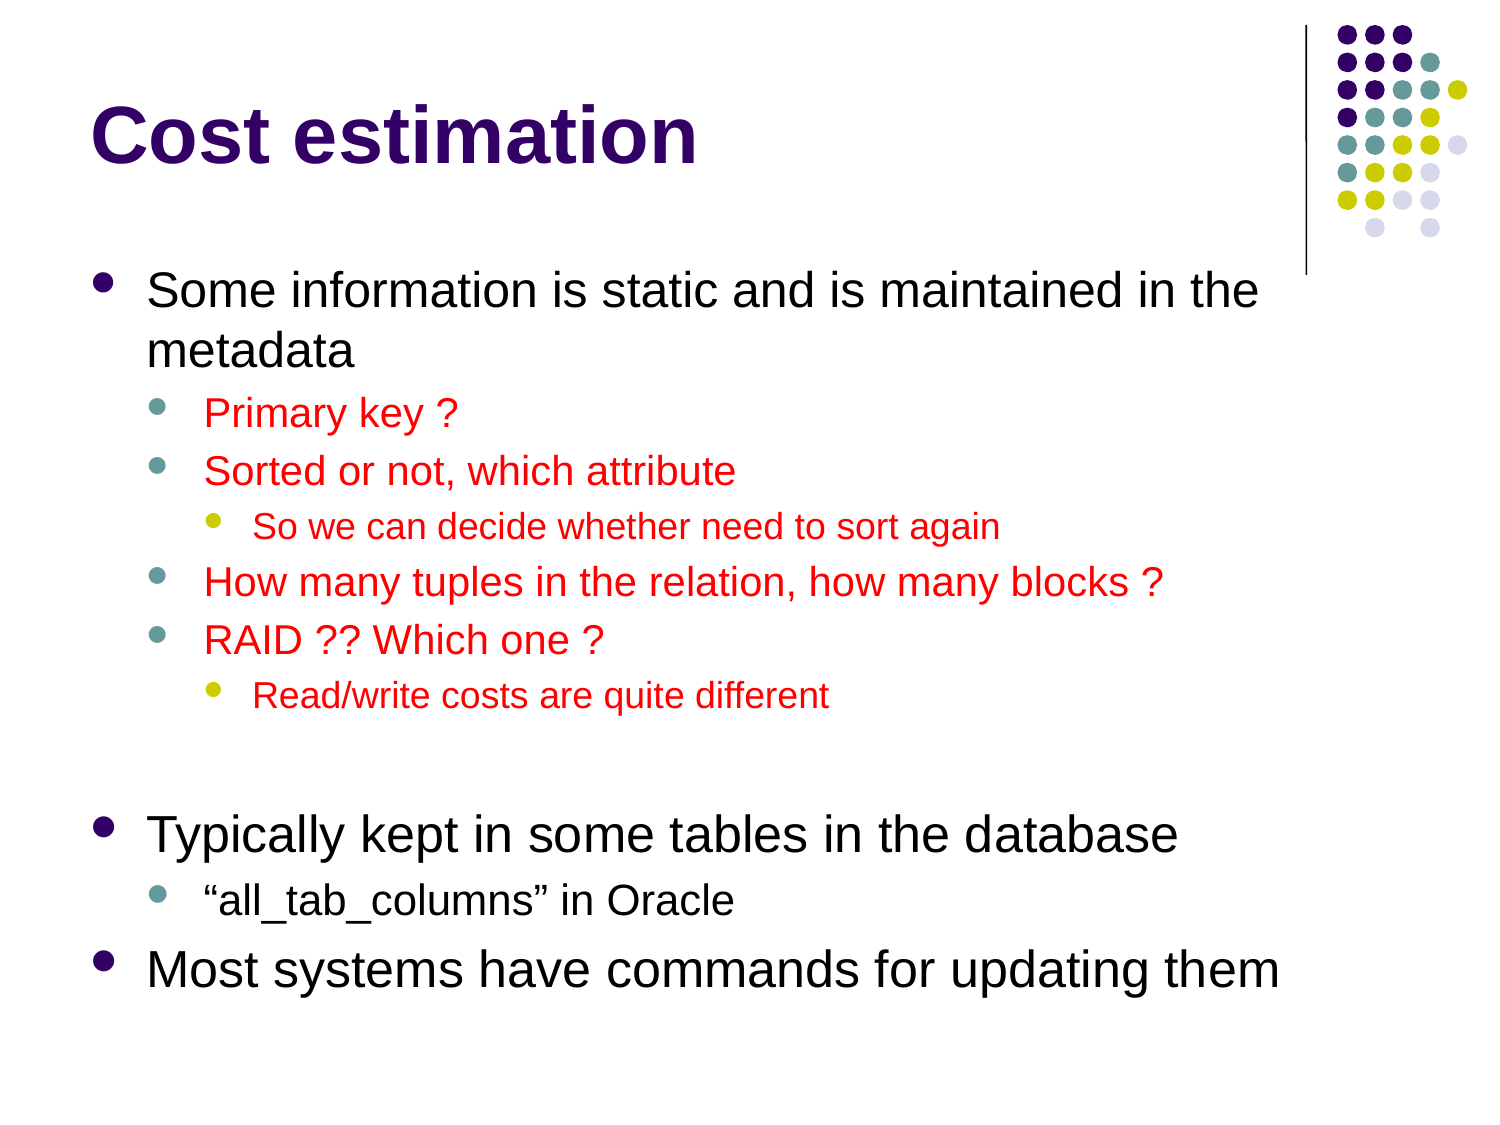

# Cost estimation
Some information is static and is maintained in the metadata
Primary key ?
Sorted or not, which attribute
So we can decide whether need to sort again
How many tuples in the relation, how many blocks ?
RAID ?? Which one ?
Read/write costs are quite different

Typically kept in some tables in the database
“all_tab_columns” in Oracle
Most systems have commands for updating them